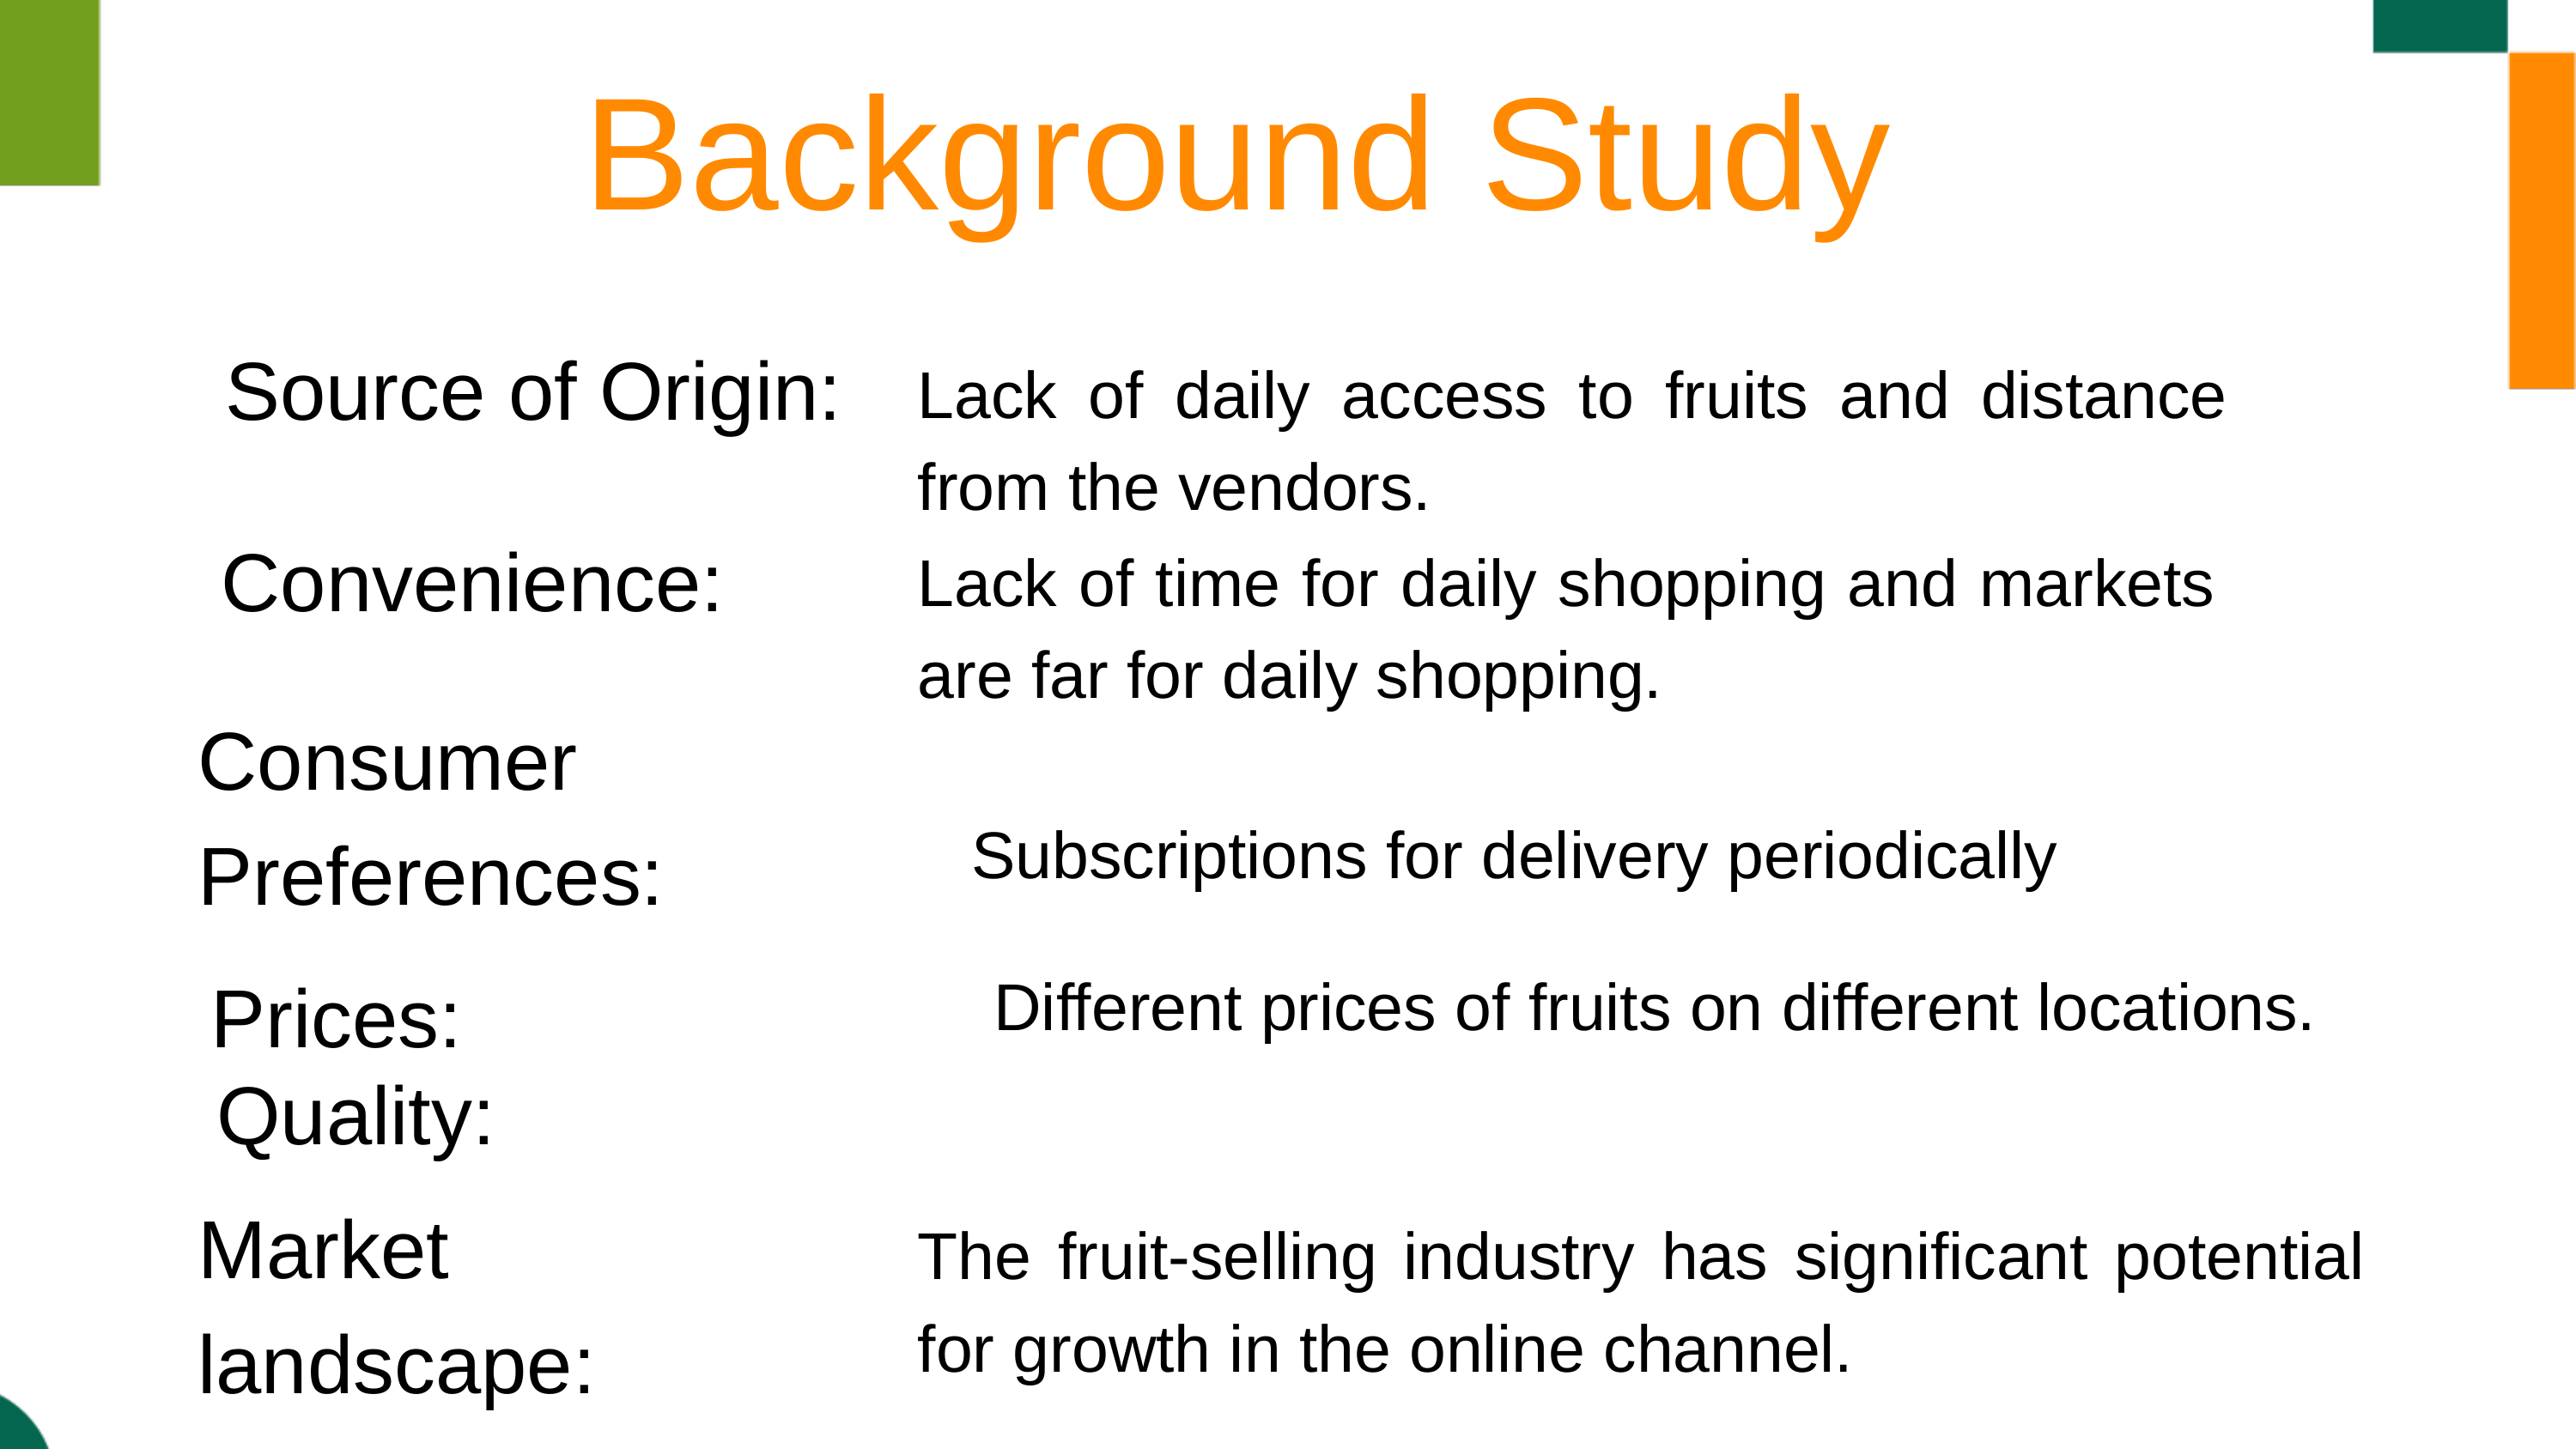

Background Study
Source of Origin:
Lack of daily access to fruits and distance from the vendors.
Convenience:
Lack of time for daily shopping and markets are far for daily shopping.
Consumer
Preferences:
Subscriptions for delivery periodically
Prices:
Different prices of fruits on different locations.
Quality:
Market
landscape:
The fruit-selling industry has significant potential for growth in the online channel.